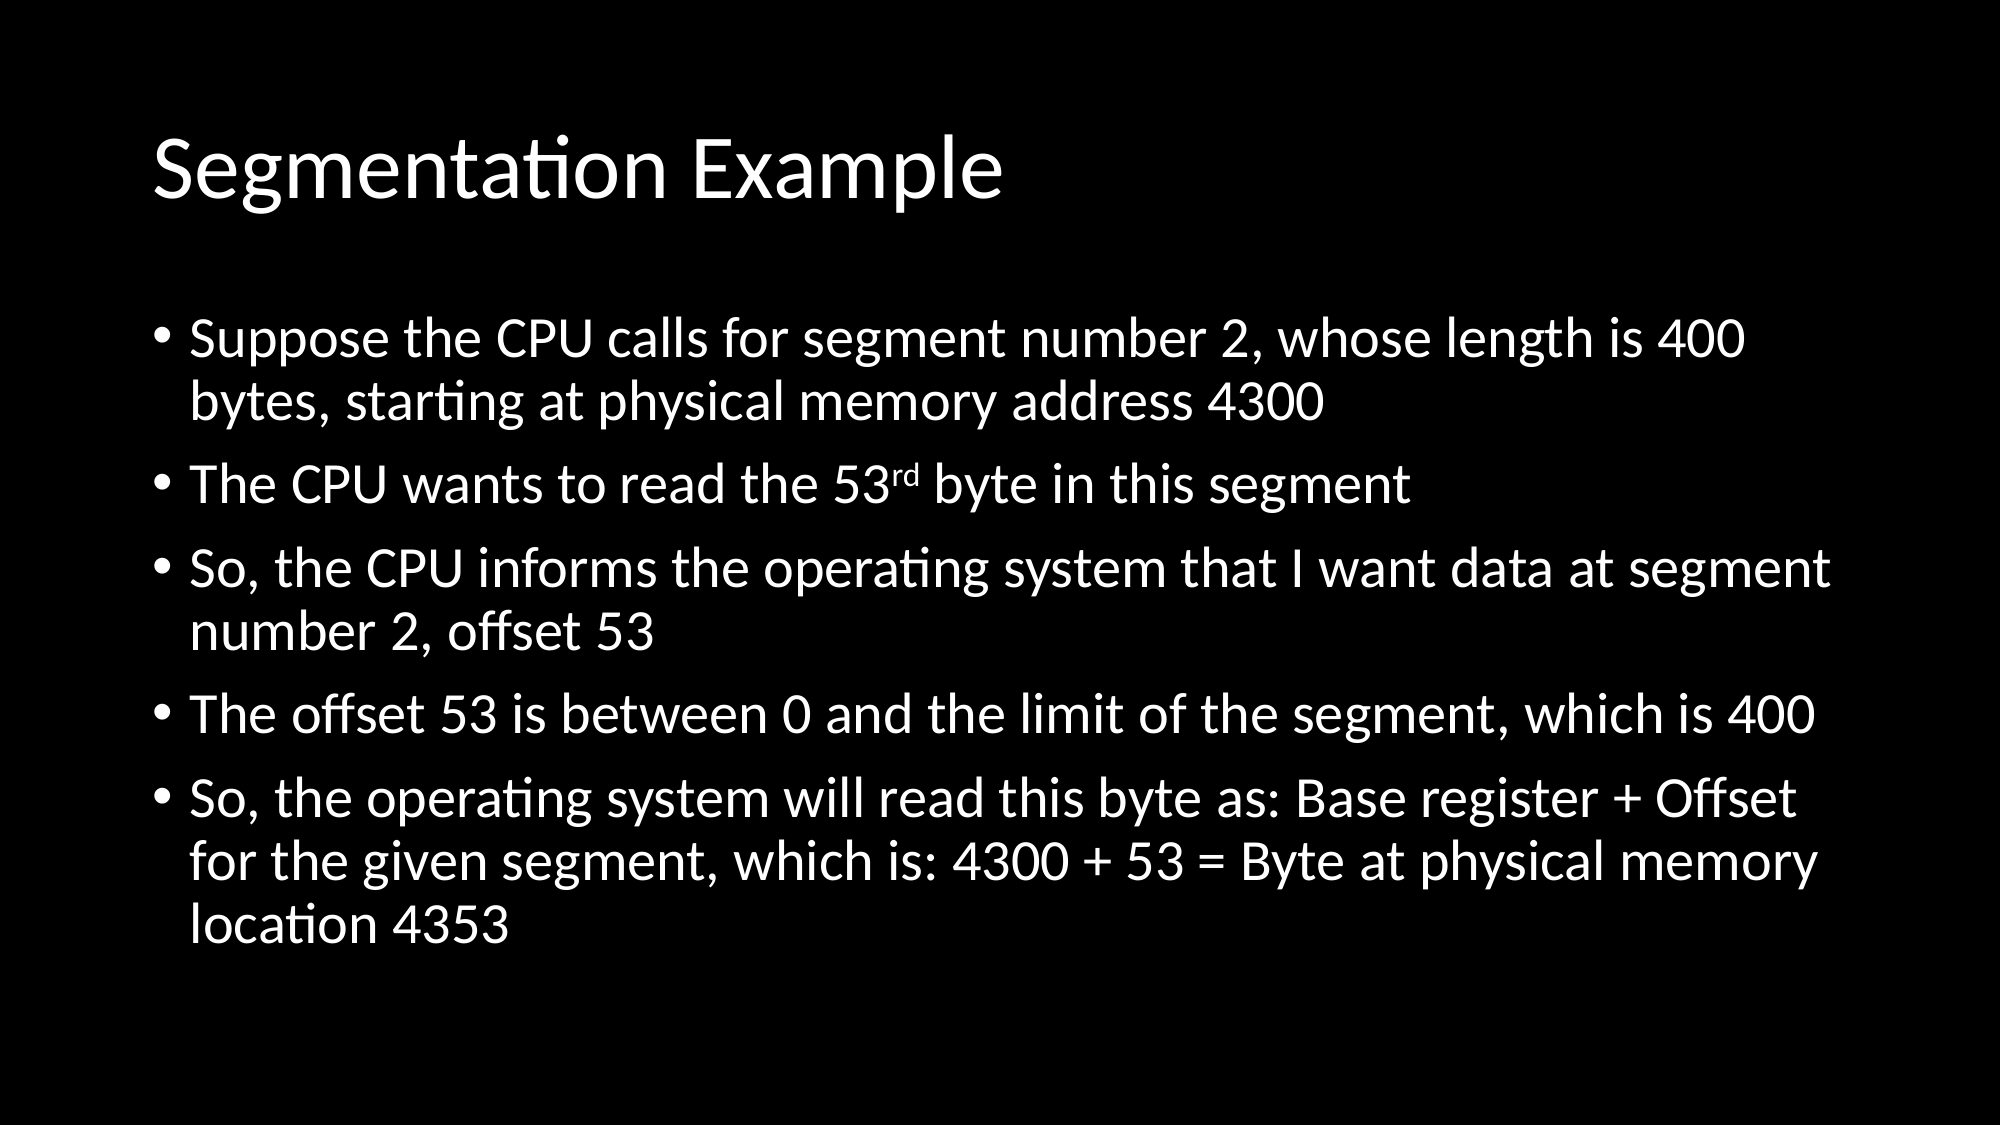

# Segmentation Example
Suppose the CPU calls for segment number 2, whose length is 400 bytes, starting at physical memory address 4300
The CPU wants to read the 53rd byte in this segment
So, the CPU informs the operating system that I want data at segment number 2, offset 53
The offset 53 is between 0 and the limit of the segment, which is 400
So, the operating system will read this byte as: Base register + Offset for the given segment, which is: 4300 + 53 = Byte at physical memory location 4353